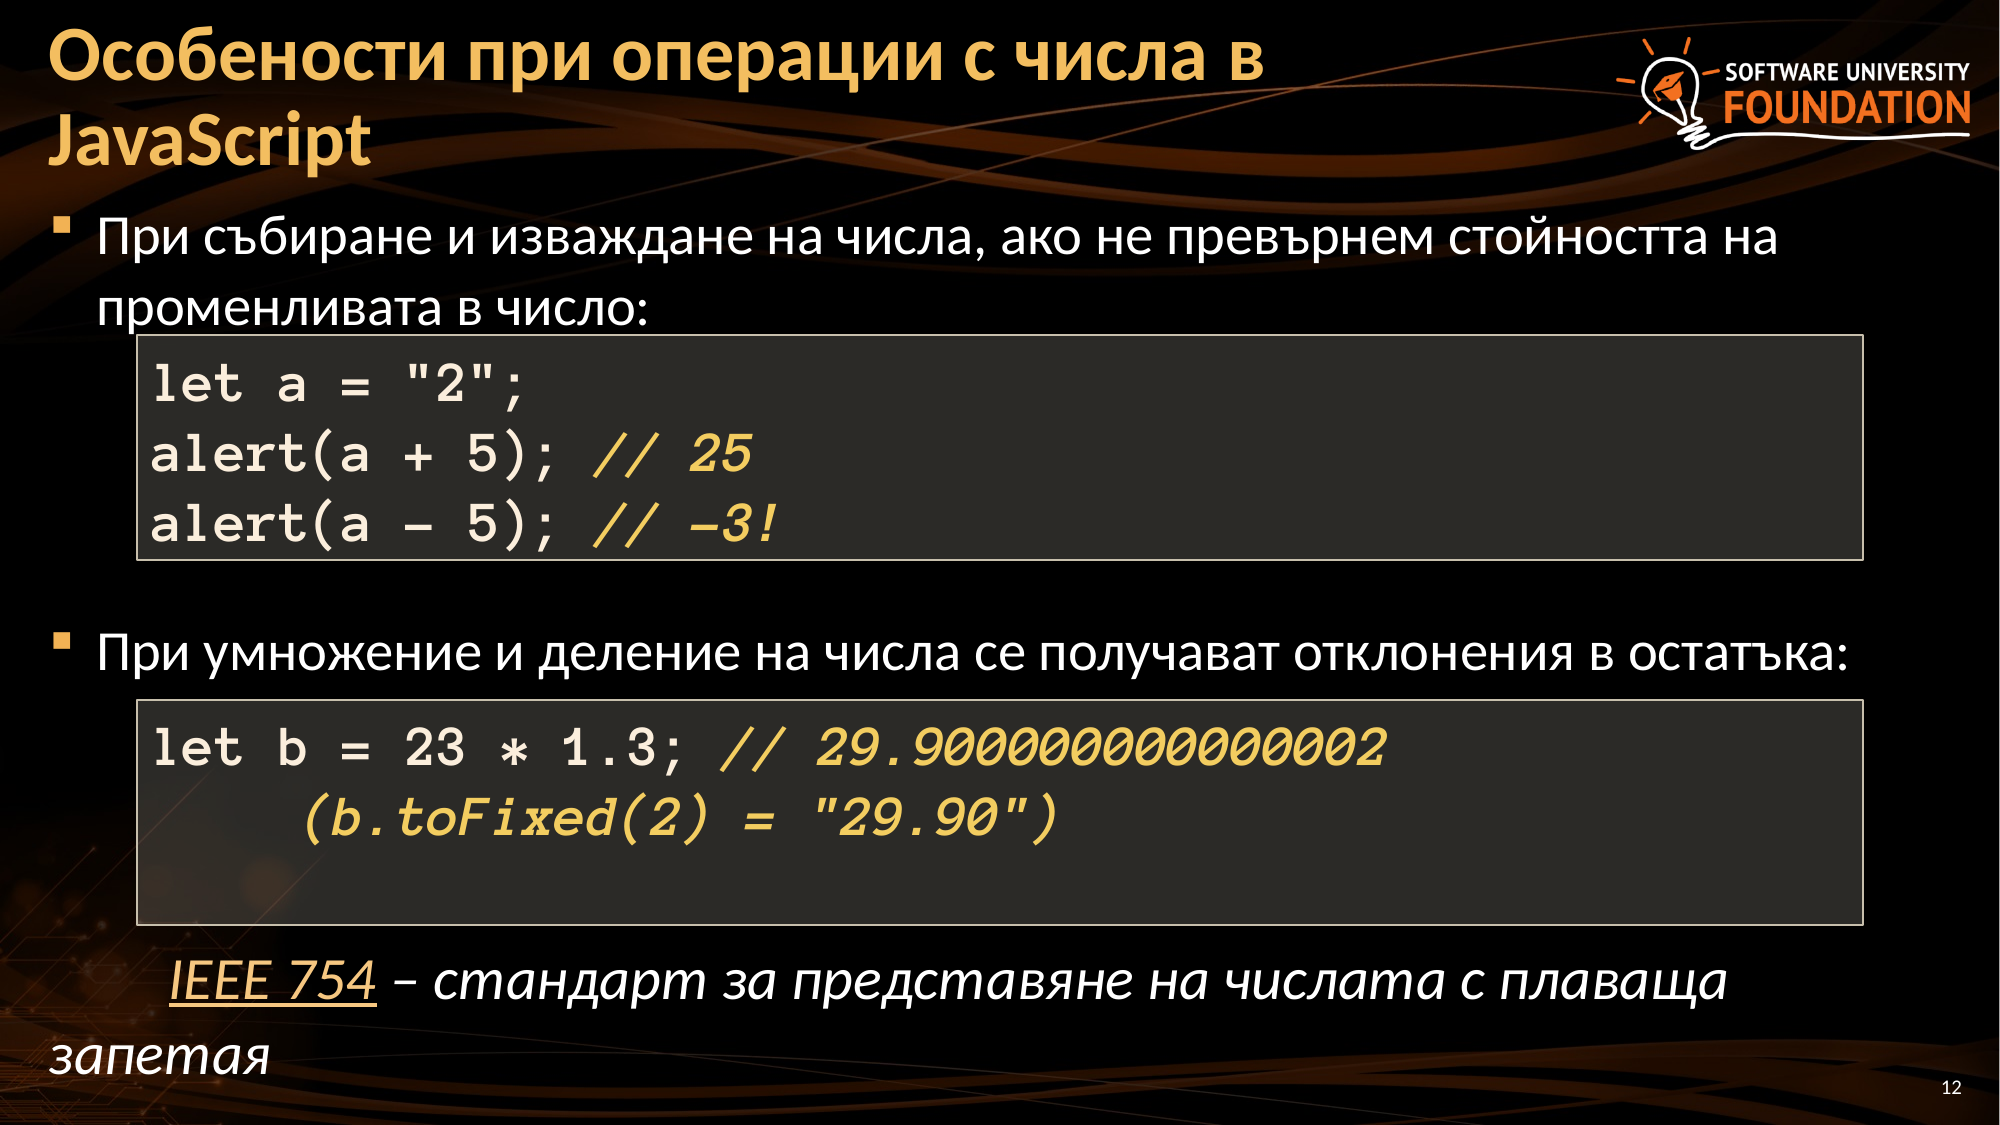

# Особености при операции с числа в JavaScript
При събиране и изваждане на числа, ако не превърнем стойността на променливата в число:

При умножение и деление на числа се получават отклонения в остатъка:

	IEEE 754 – стандарт за представяне на числата с плаваща запетая

let a = "2";
alert(a + 5); // 25
alert(a - 5); // -3!
let b = 23 * 1.3; // 29.900000000000002  				(b.toFixed(2) = "29.90")

12